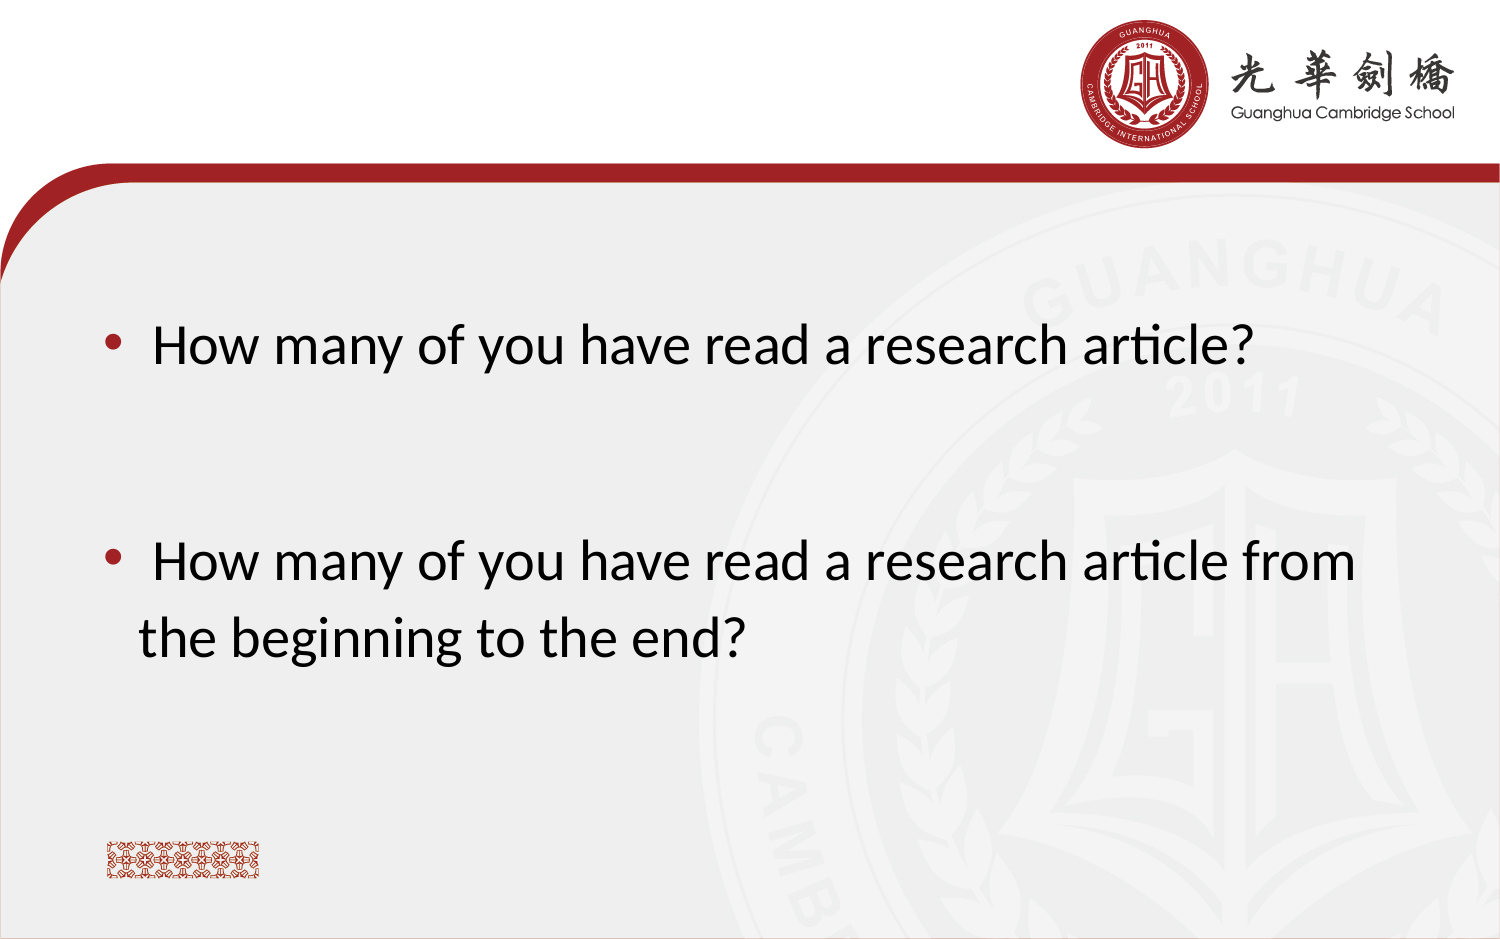

How many of you have read a research article?

 How many of you have read a research article from the beginning to the end?